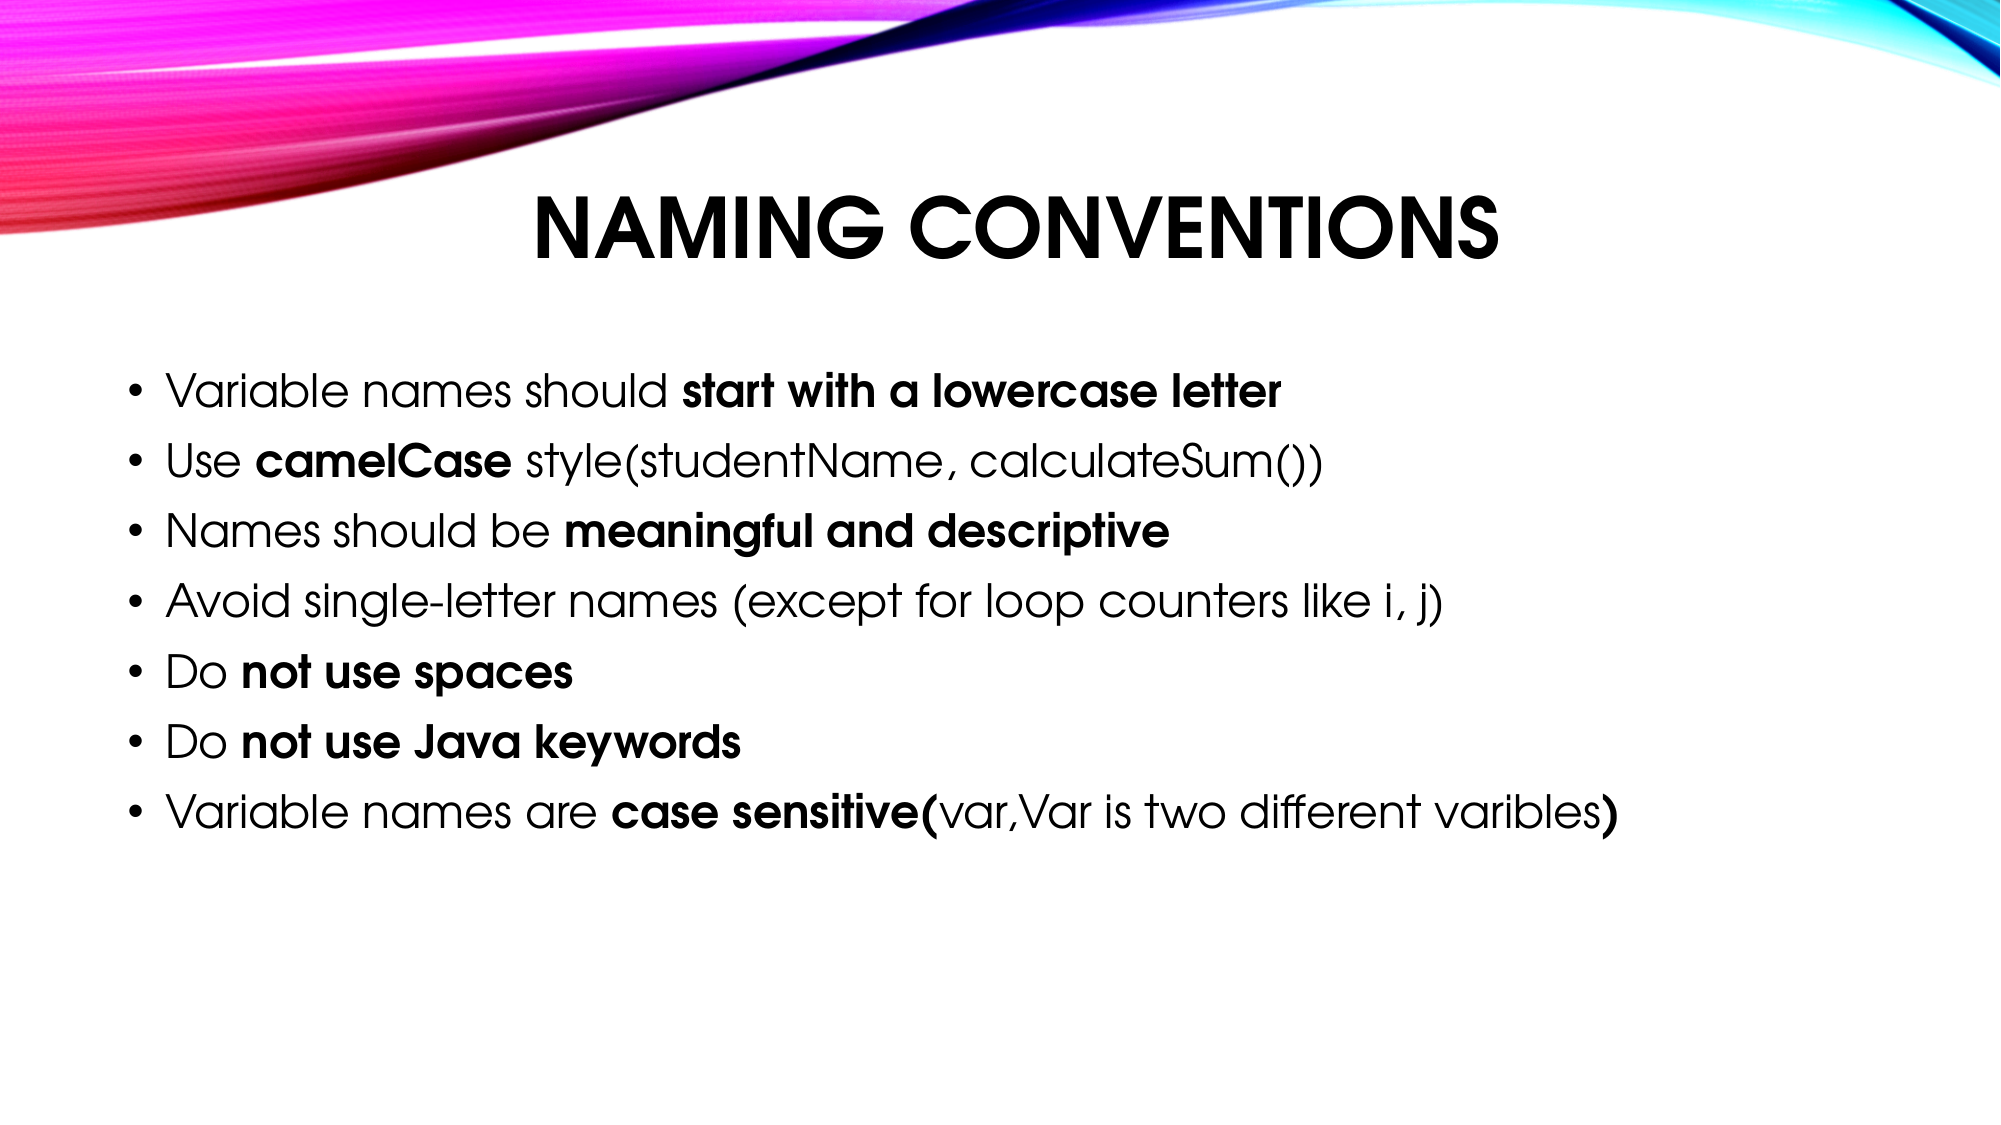

# NAMING CONVENTIONS
Variable names should start with a lowercase letter
Use camelCase style(studentName, calculateSum())
Names should be meaningful and descriptive
Avoid single-letter names (except for loop counters like i, j)
Do not use spaces
Do not use Java keywords
Variable names are case sensitive(var,Var is two different varibles)